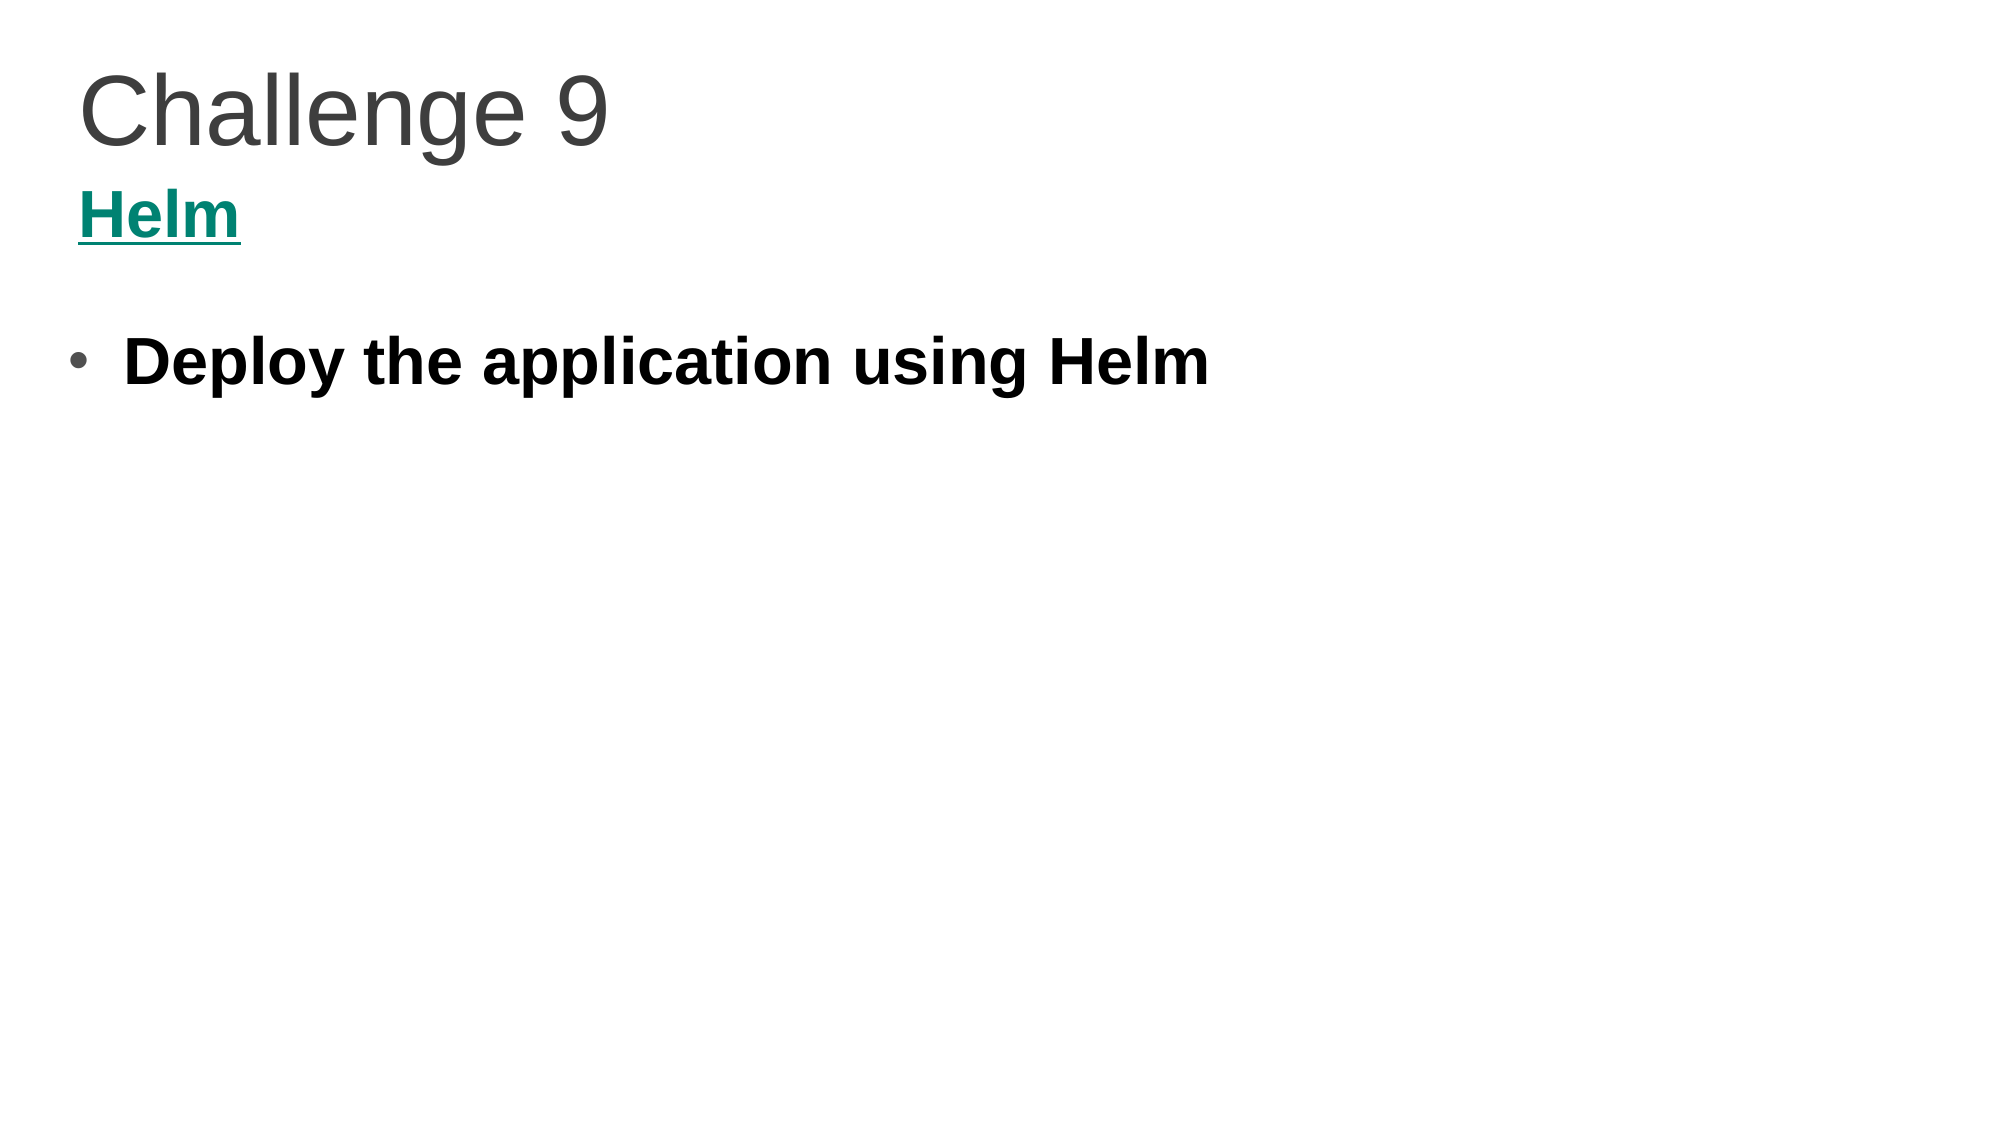

Challenge 9
Helm
Deploy the application using Helm